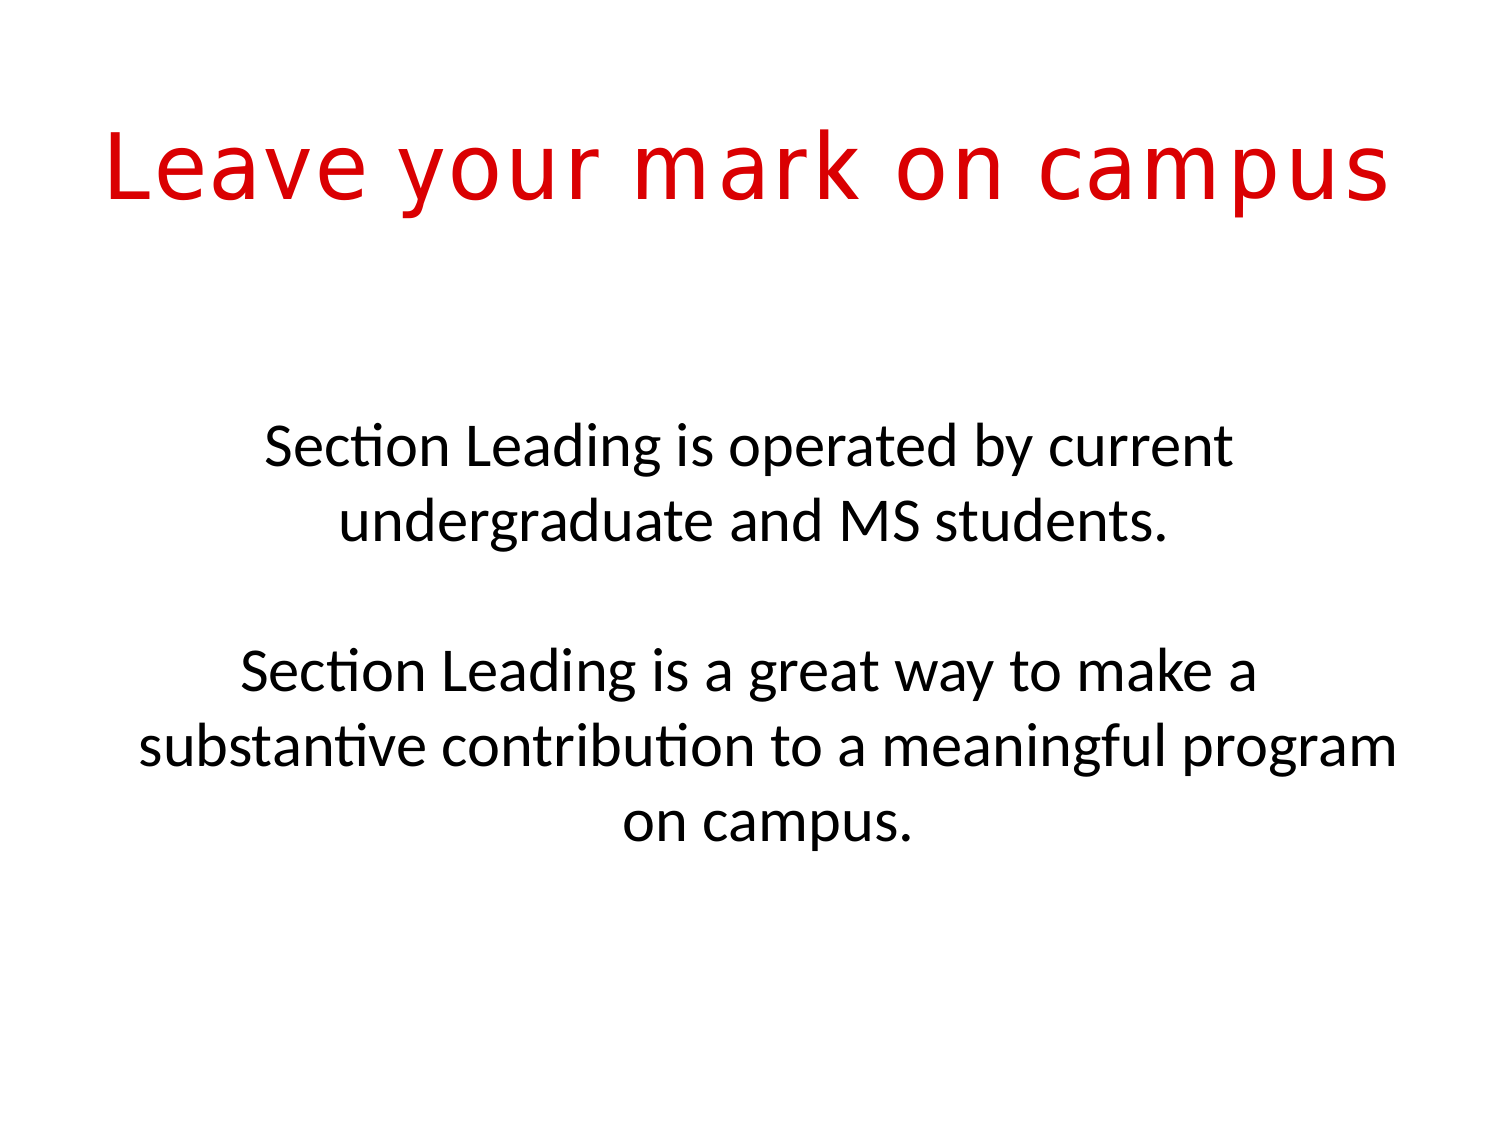

# Leave your mark on campus
Section Leading is operated by current undergraduate and MS students.

Section Leading is a great way to make a substantive contribution to a meaningful program on campus.